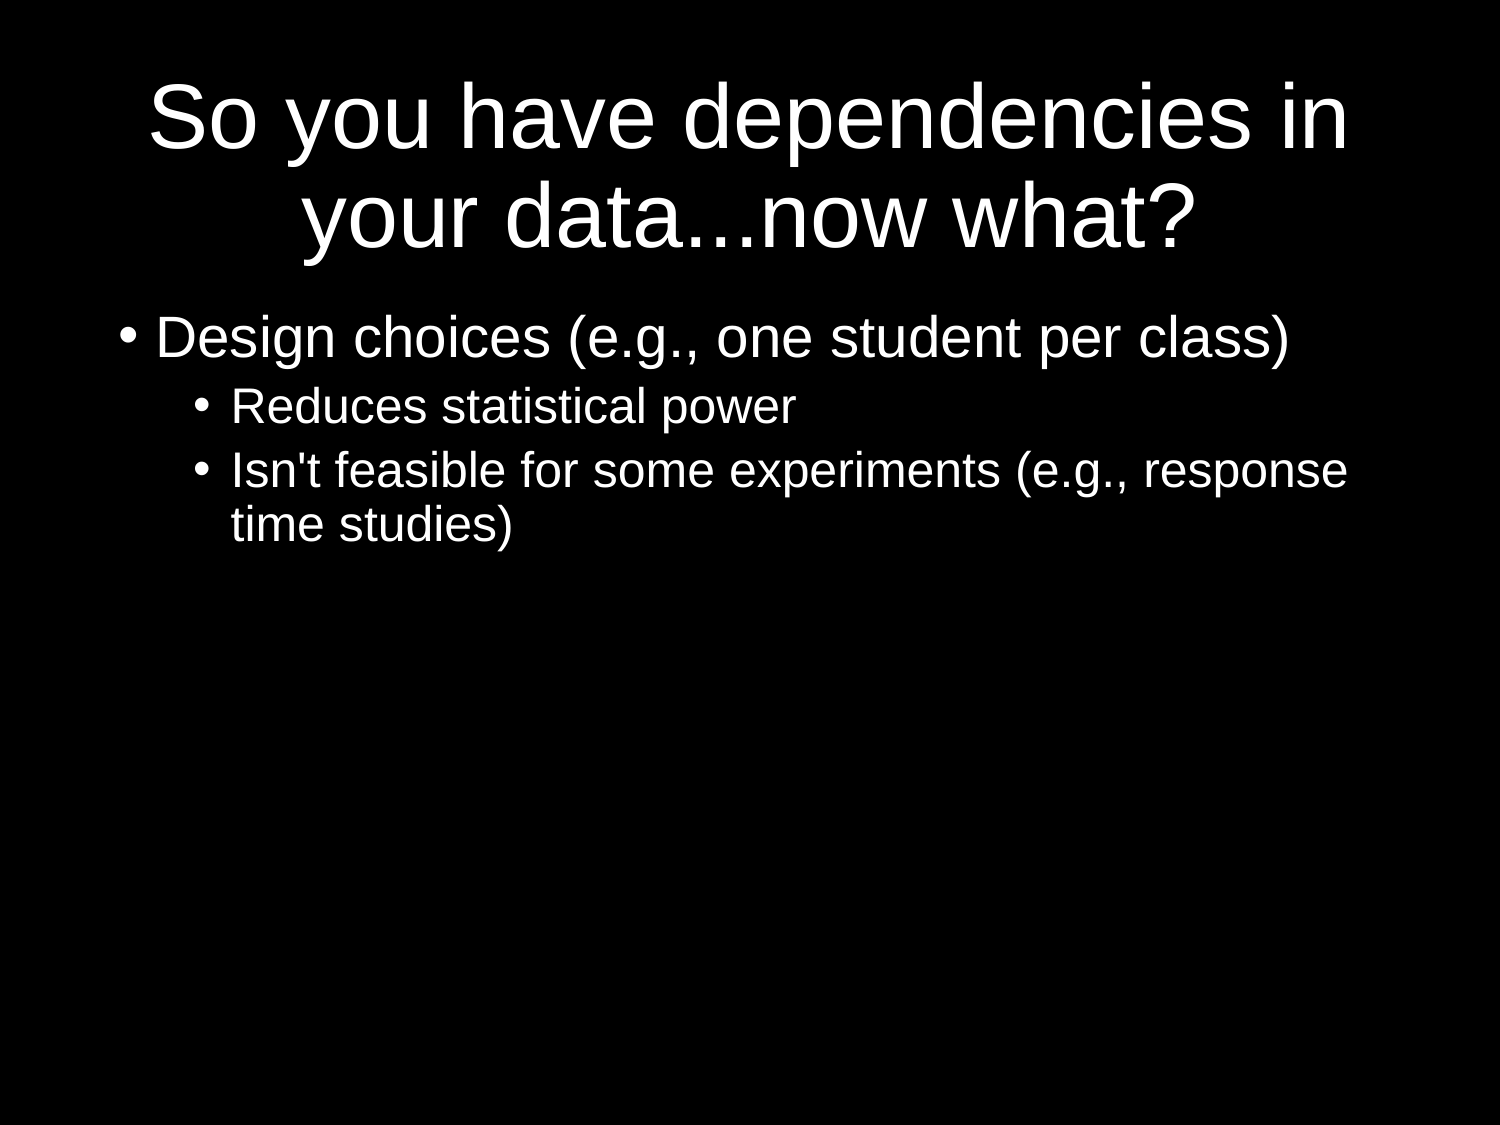

# So you have dependencies in your data...now what?
Design choices (e.g., one student per class)
Reduces statistical power
Isn't feasible for some experiments (e.g., response time studies)